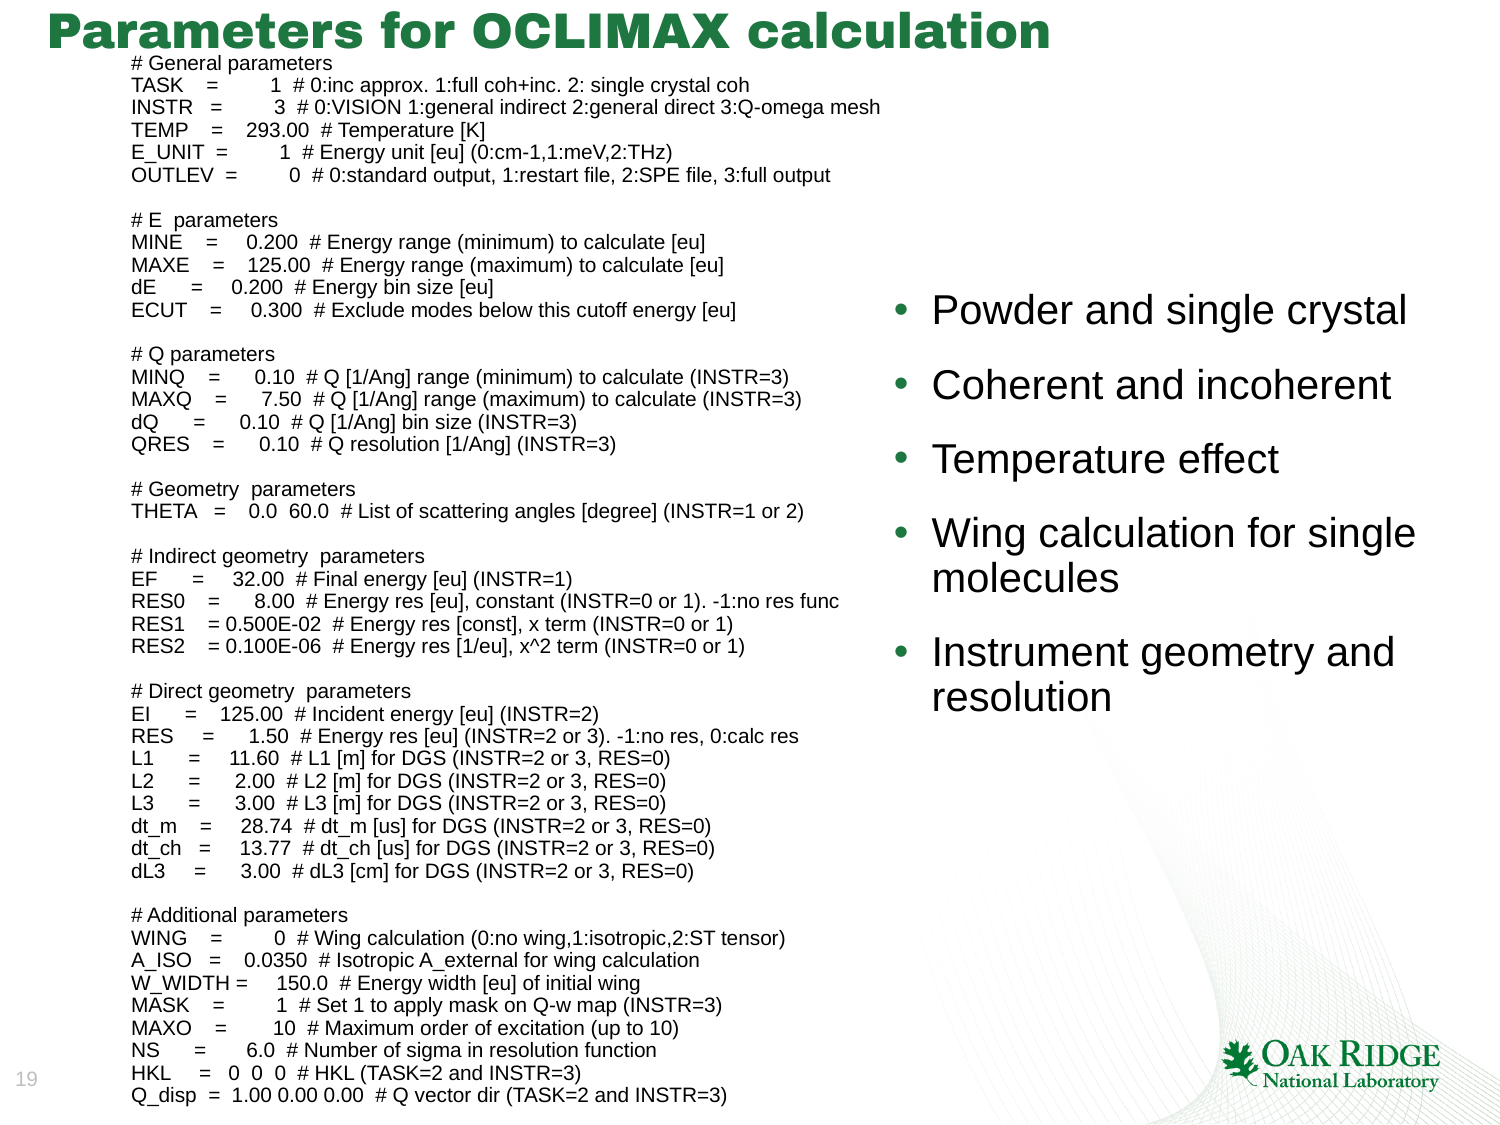

# Parameters for OCLIMAX calculation
# General parameters
TASK    =         1  # 0:inc approx. 1:full coh+inc. 2: single crystal coh
INSTR   =         3  # 0:VISION 1:general indirect 2:general direct 3:Q-omega mesh
TEMP    =    293.00  # Temperature [K]
E_UNIT  =         1  # Energy unit [eu] (0:cm-1,1:meV,2:THz)
OUTLEV  =         0  # 0:standard output, 1:restart file, 2:SPE file, 3:full output

# E  parameters
MINE    =     0.200  # Energy range (minimum) to calculate [eu]
MAXE    =    125.00  # Energy range (maximum) to calculate [eu]
dE      =     0.200  # Energy bin size [eu]
ECUT    =     0.300  # Exclude modes below this cutoff energy [eu]

# Q parameters
MINQ    =      0.10  # Q [1/Ang] range (minimum) to calculate (INSTR=3)
MAXQ    =      7.50  # Q [1/Ang] range (maximum) to calculate (INSTR=3)
dQ      =      0.10  # Q [1/Ang] bin size (INSTR=3)
QRES    =      0.10  # Q resolution [1/Ang] (INSTR=3)

# Geometry  parameters
THETA   =    0.0  60.0  # List of scattering angles [degree] (INSTR=1 or 2)

# Indirect geometry  parameters
EF      =     32.00  # Final energy [eu] (INSTR=1)
RES0    =      8.00  # Energy res [eu], constant (INSTR=0 or 1). -1:no res func
RES1    = 0.500E-02  # Energy res [const], x term (INSTR=0 or 1)
RES2    = 0.100E-06  # Energy res [1/eu], x^2 term (INSTR=0 or 1)

# Direct geometry  parameters
EI      =    125.00  # Incident energy [eu] (INSTR=2)
RES     =      1.50  # Energy res [eu] (INSTR=2 or 3). -1:no res, 0:calc res
L1      =     11.60  # L1 [m] for DGS (INSTR=2 or 3, RES=0)
L2      =      2.00  # L2 [m] for DGS (INSTR=2 or 3, RES=0)
L3      =      3.00  # L3 [m] for DGS (INSTR=2 or 3, RES=0)
dt_m    =     28.74  # dt_m [us] for DGS (INSTR=2 or 3, RES=0)
dt_ch   =     13.77  # dt_ch [us] for DGS (INSTR=2 or 3, RES=0)
dL3     =      3.00  # dL3 [cm] for DGS (INSTR=2 or 3, RES=0)

# Additional parameters
WING    =         0  # Wing calculation (0:no wing,1:isotropic,2:ST tensor)
A_ISO   =    0.0350  # Isotropic A_external for wing calculation
W_WIDTH =     150.0  # Energy width [eu] of initial wing
MASK    =         1  # Set 1 to apply mask on Q-w map (INSTR=3)
MAXO    =        10  # Maximum order of excitation (up to 10)
NS      =       6.0  # Number of sigma in resolution function
HKL     =   0  0  0  # HKL (TASK=2 and INSTR=3)
Q_disp  =  1.00 0.00 0.00  # Q vector dir (TASK=2 and INSTR=3)
Powder and single crystal
Coherent and incoherent
Temperature effect
Wing calculation for single molecules
Instrument geometry and resolution